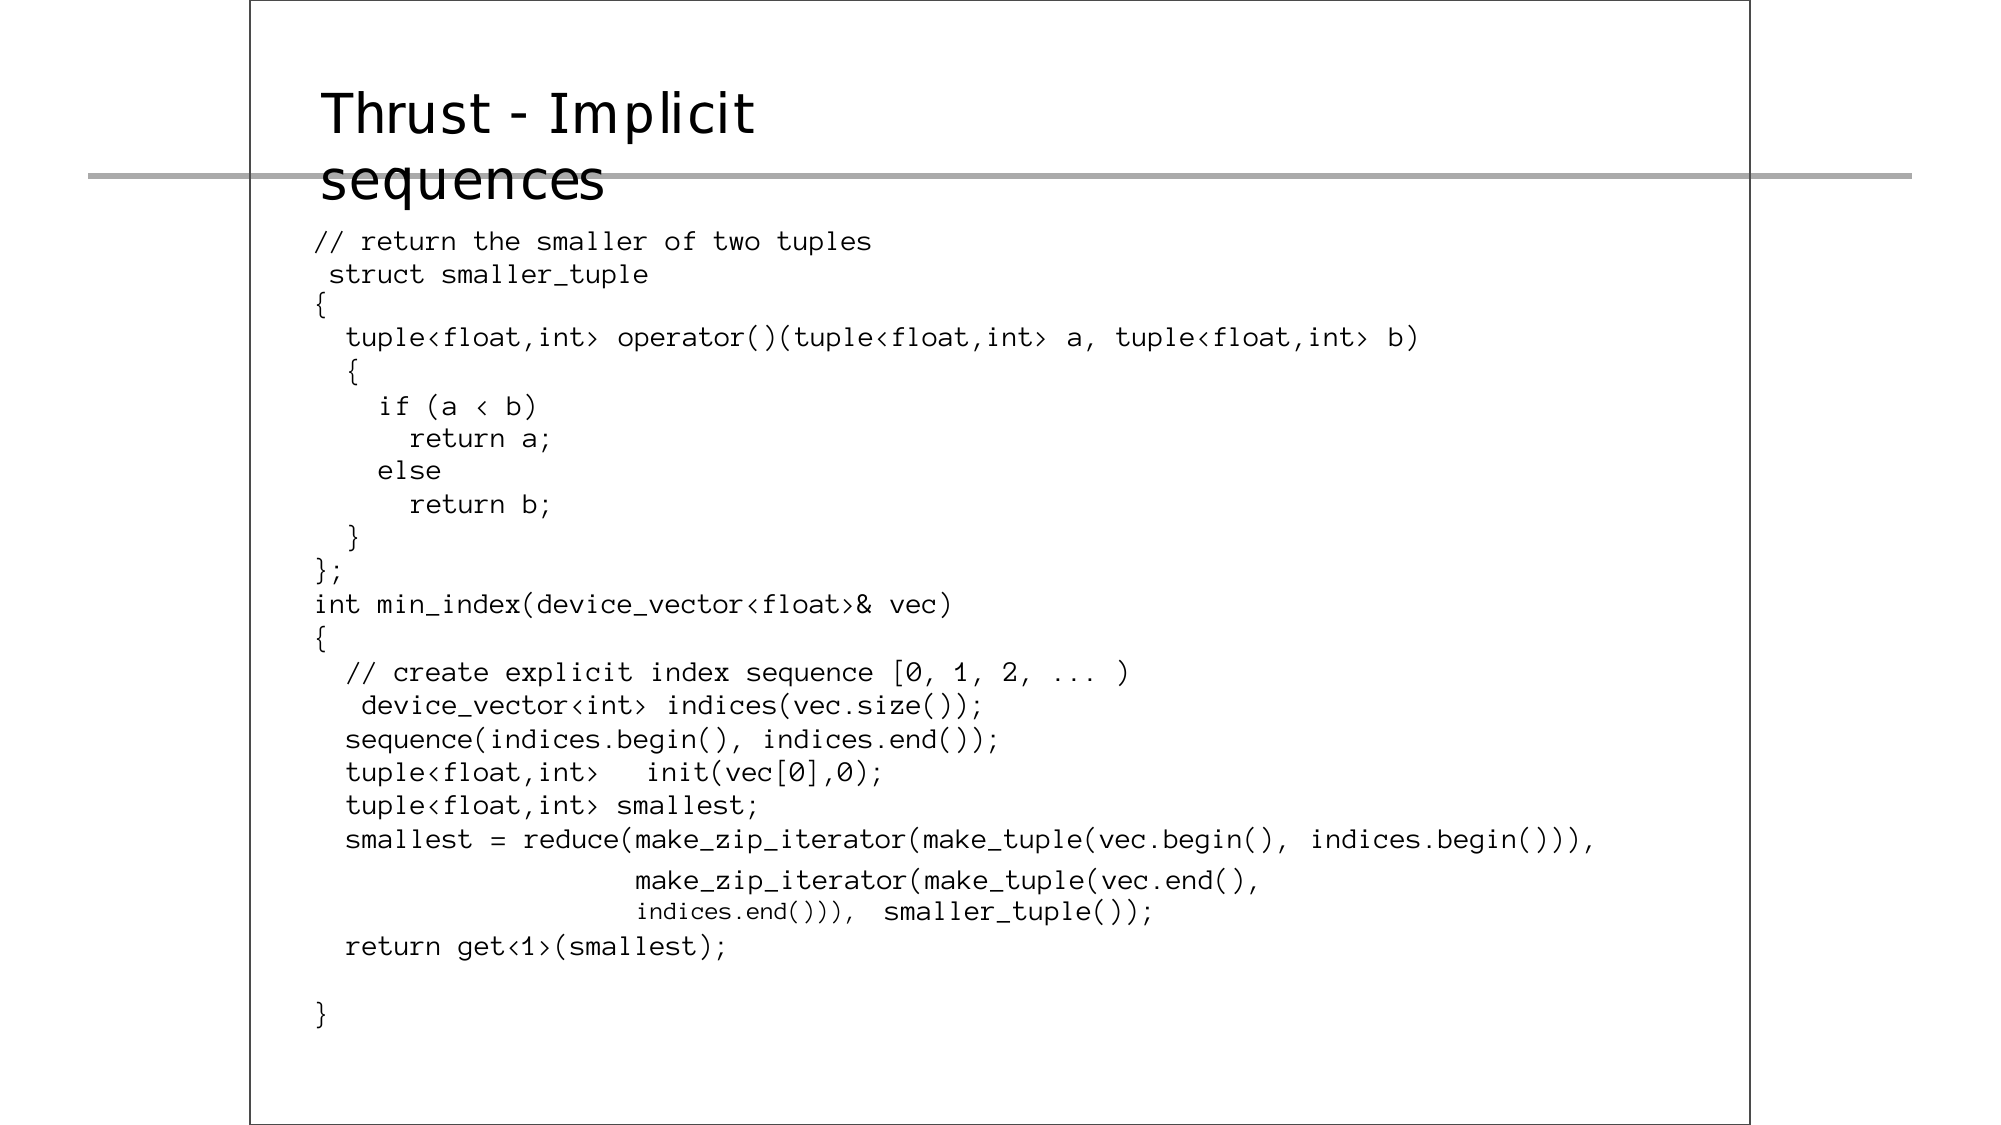

# Thrust - Implicit sequences

// return the smaller of two tuples  struct smaller_tuple
{
tuple<float,int> operator()(tuple<float,int> a, tuple<float,int> b)
{
if (a < b)
return a;
else
return b;
}
};
int min_index(device_vector<float>& vec)
{
// create explicit index sequence [0, 1, 2, ... )  device_vector<int> indices(vec.size());  sequence(indices.begin(), indices.end());  tuple<float,int>	init(vec[0],0);  tuple<float,int> smallest;
smallest = reduce(make_zip_iterator(make_tuple(vec.begin(), indices.begin())),
make_zip_iterator(make_tuple(vec.end(),	indices.end())),  smaller_tuple());
return get<1>(smallest);

}